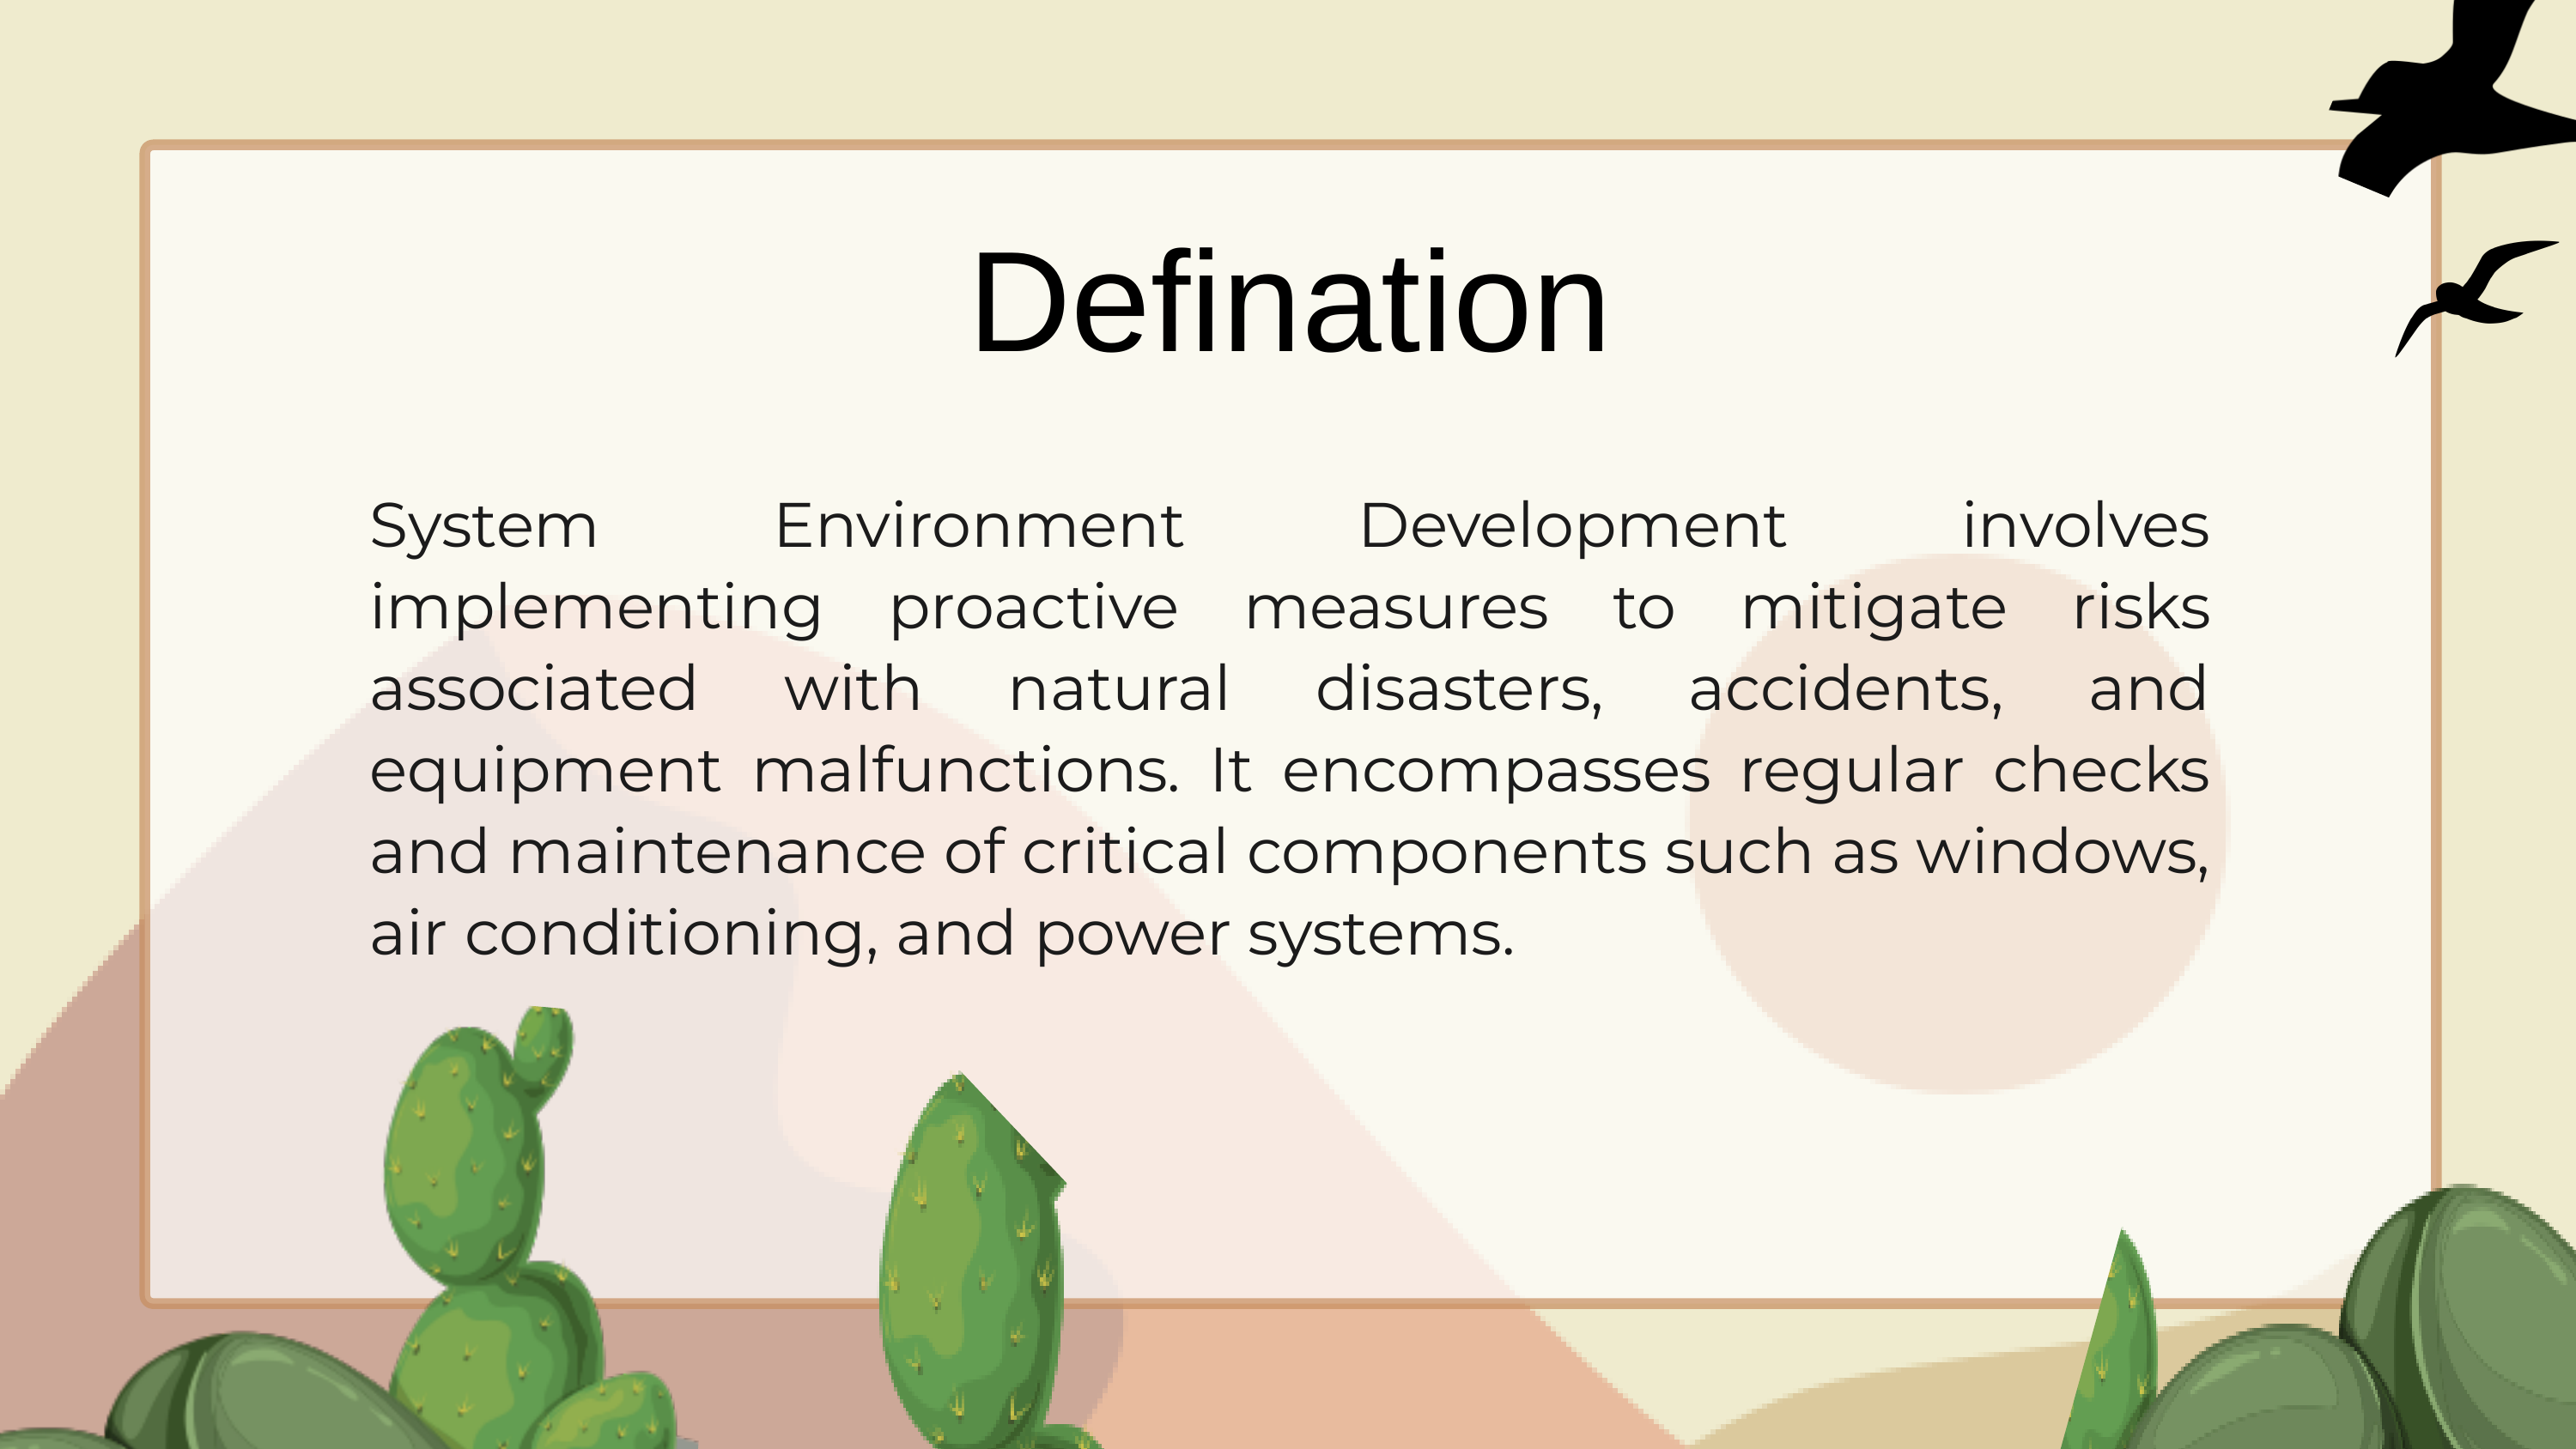

Defination

System Environment Development involves implementing proactive measures to mitigate risks associated with natural disasters, accidents, and equipment malfunctions. It encompasses regular checks and maintenance of critical components such as windows, air conditioning, and power systems.